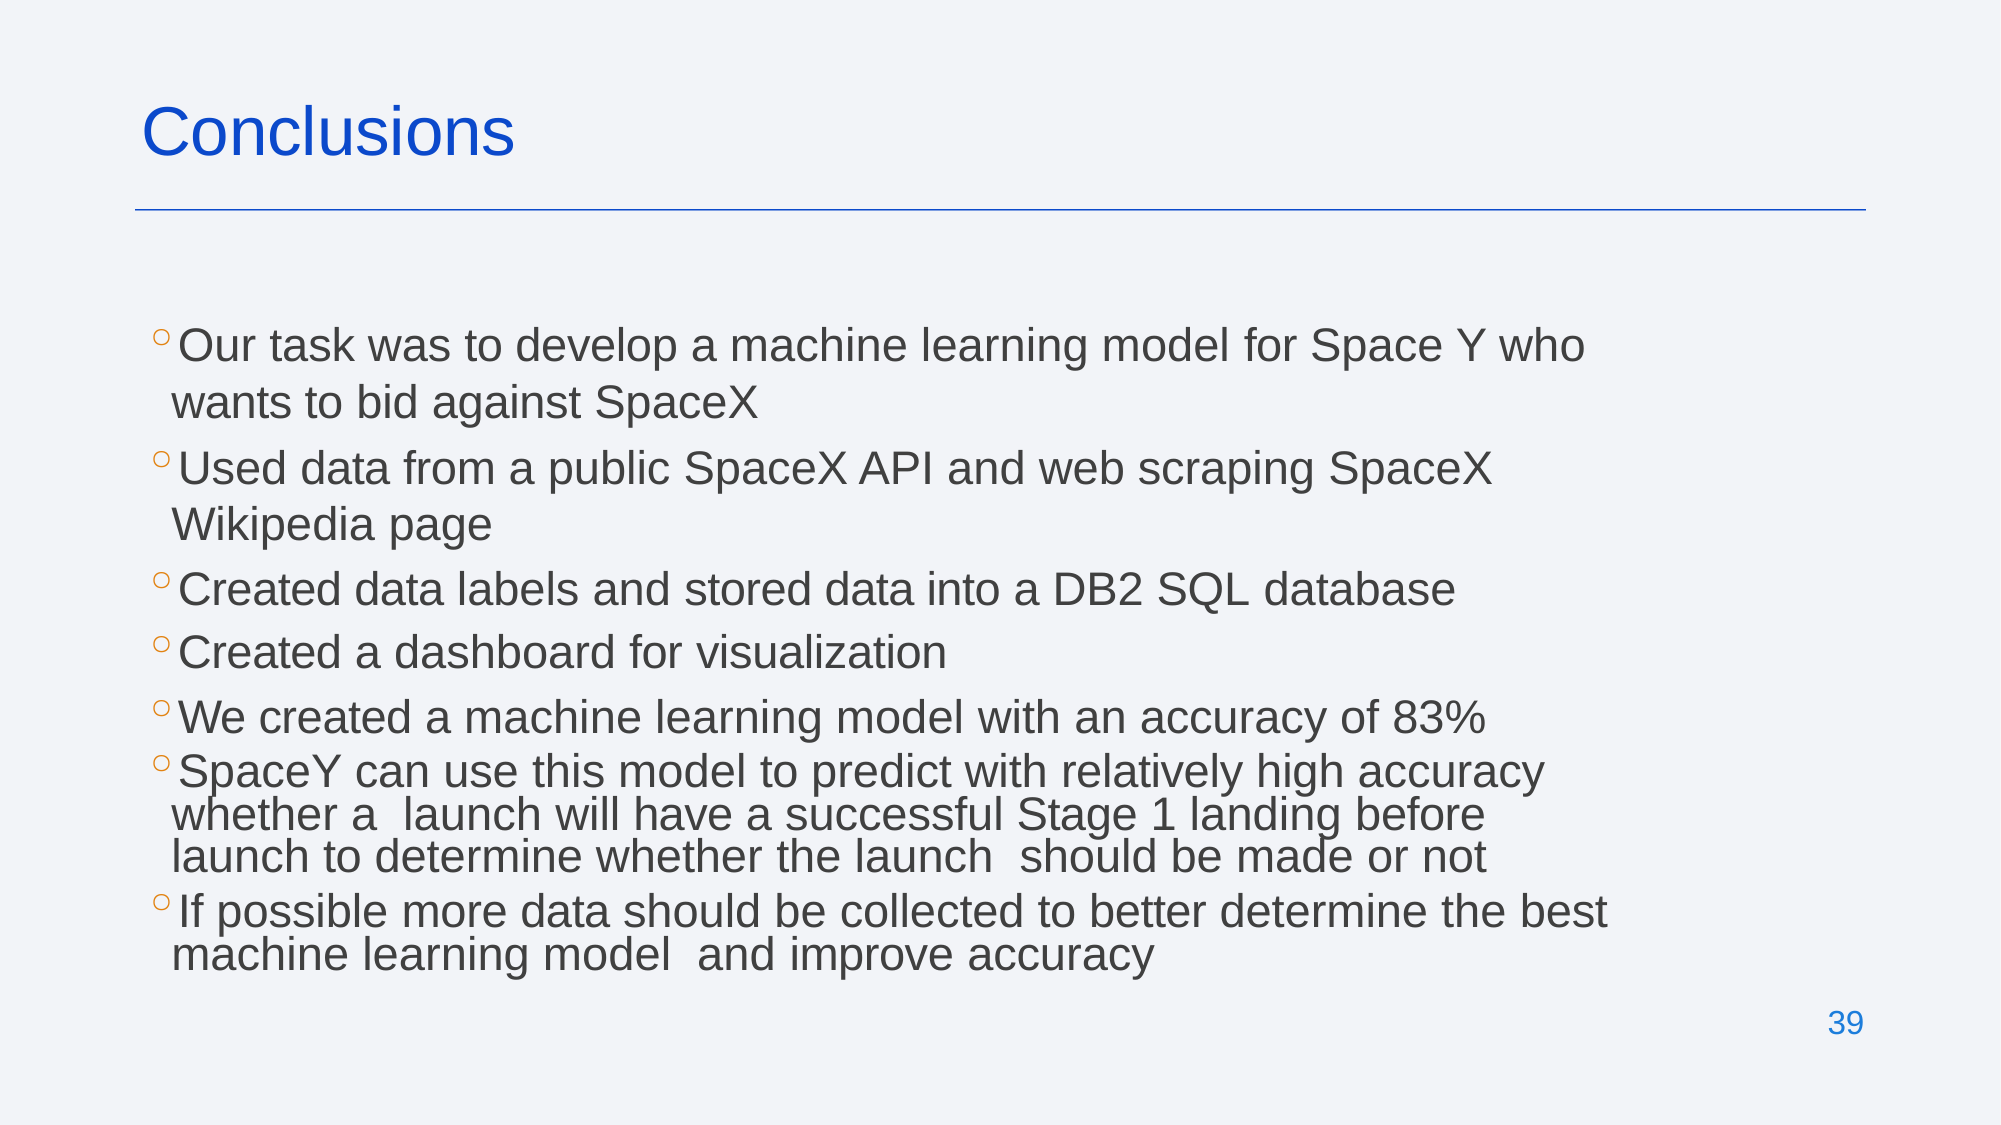

Conclusions
Our task was to develop a machine learning model for Space Y who wants to bid against SpaceX
Used data from a public SpaceX API and web scraping SpaceX Wikipedia page
Created data labels and stored data into a DB2 SQL database
Created a dashboard for visualization
We created a machine learning model with an accuracy of 83%
SpaceY can use this model to predict with relatively high accuracy whether a  launch will have a successful Stage 1 landing before launch to determine whether the launch  should be made or not
If possible more data should be collected to better determine the best machine learning model  and improve accuracy
39